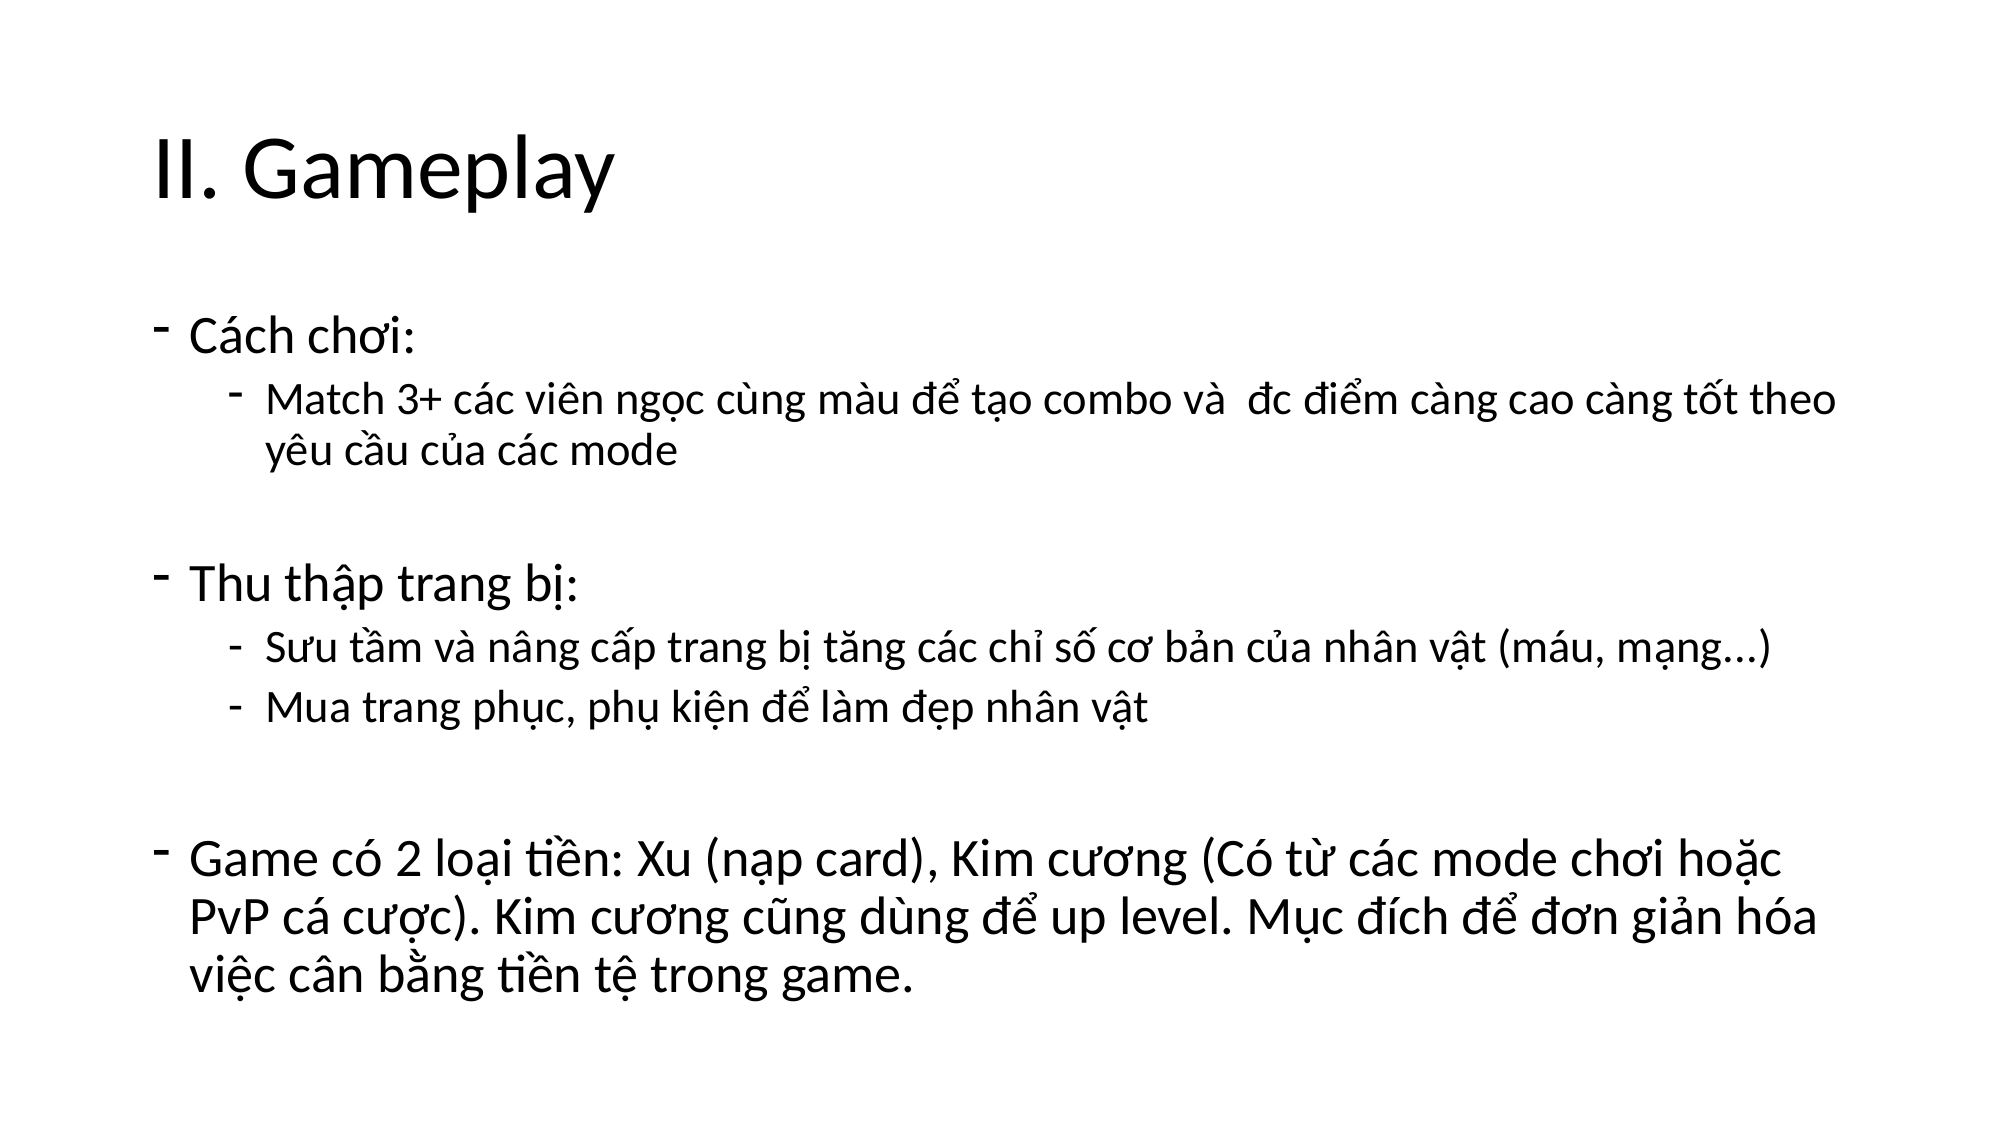

# II. Gameplay
Cách chơi:
Match 3+ các viên ngọc cùng màu để tạo combo và  đc điểm càng cao càng tốt theo yêu cầu của các mode

Thu thập trang bị:
Sưu tầm và nâng cấp trang bị tăng các chỉ số cơ bản của nhân vật (máu, mạng...)
Mua trang phục, phụ kiện để làm đẹp nhân vật

Game có 2 loại tiền: Xu (nạp card), Kim cương (Có từ các mode chơi hoặc PvP cá cược). Kim cương cũng dùng để up level. Mục đích để đơn giản hóa việc cân bằng tiền tệ trong game.